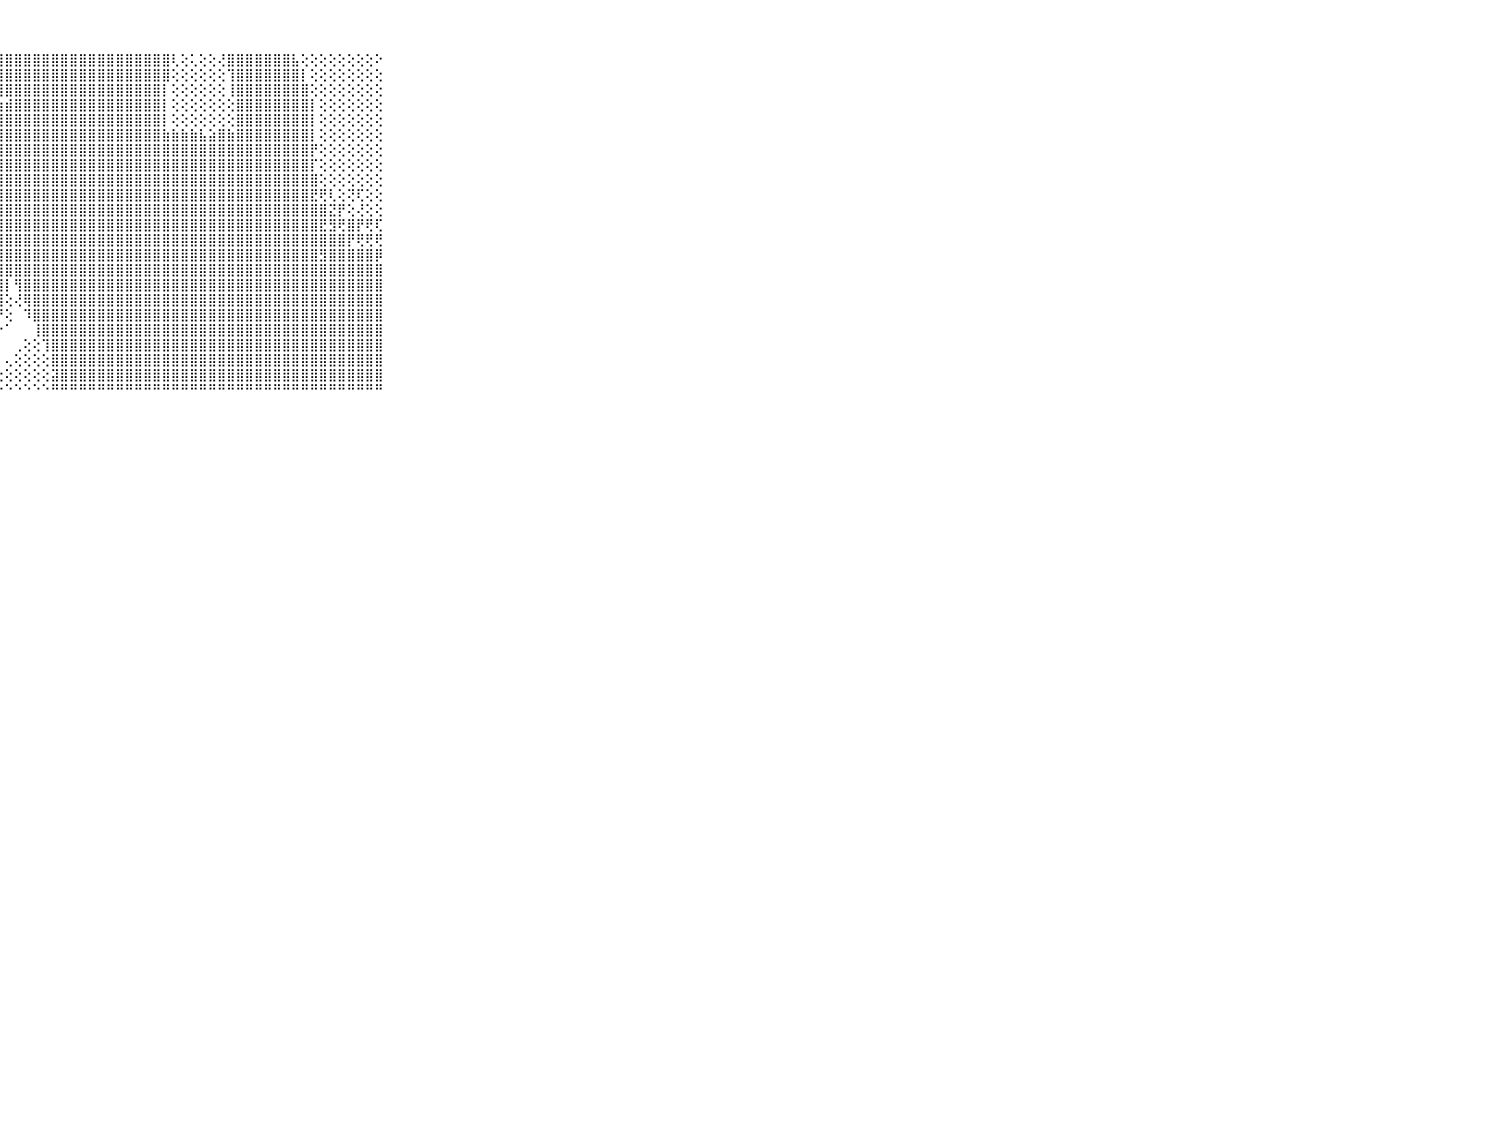

⠀⠀⠀⠀⠀⠀⠀⠀⠀⠀⠀⣿⢿⠟⠟⢟⢟⢿⢿⢿⢿⣿⣿⣿⣿⣿⣿⣿⣿⣿⣿⣿⣿⣿⣿⣿⣿⣿⣿⣿⣿⣿⣿⣿⣿⣿⢇⢕⢅⢕⢕⢜⣿⣿⣿⣿⣿⣿⣿⣧⢕⢕⢕⢕⢕⢕⢕⢕⠕⠀⠀⠀⠀⠀⠀⠀⠀⠀⠀⠀⠀
⠀⠀⠀⠀⠀⠀⠀⠀⠀⠀⠀⠑⢁⢄⡔⢾⣵⣵⣕⣵⣼⣿⣇⣼⣽⣟⢿⣿⣿⣿⣿⣿⣿⣿⣿⣿⣿⣿⣿⣿⣿⣿⣿⣿⣿⣿⢕⢕⢕⢕⢕⢕⢹⣿⣿⣿⣿⣿⣿⣿⡇⢕⢕⢕⢕⢕⢕⢕⢕⠀⠀⠀⠀⠀⠀⠀⠀⠀⠀⠀⠀
⠀⠀⠀⠀⠀⠀⠀⠀⠀⠀⠀⢱⡷⢕⢟⢝⢝⢝⢟⢻⢻⣿⣿⣿⣿⣿⣷⣿⣿⣿⣿⣿⣿⣿⣿⣿⣿⣿⣿⣿⣿⣿⣿⣿⣿⡇⢕⢕⢕⢕⢕⢕⢸⣿⣿⣿⣿⣿⣿⣿⣿⢕⢕⢕⢕⢕⢕⢕⢕⠀⠀⠀⠀⠀⠀⠀⠀⠀⠀⠀⠀
⠀⠀⠀⠀⠀⠀⠀⠀⠀⠀⠀⢕⢇⢕⠑⢕⢕⣕⡕⢜⢿⢏⢟⡳⢿⣿⣿⣷⣾⣿⣿⣿⣿⣿⣿⣿⣿⣿⣿⣿⣿⣿⣿⣿⣿⡇⢕⢕⢕⢕⢕⢕⢕⣿⣿⣿⣿⣿⣿⣿⣿⡇⢕⢕⢕⢕⢕⢕⢕⠀⠀⠀⠀⠀⠀⠀⠀⠀⠀⠀⠀
⠀⠀⠀⠀⠀⠀⠀⠀⠀⠀⠀⢕⢕⢕⢕⣕⣵⣾⣷⣷⣷⣷⣾⣿⣷⡽⣿⣿⣿⣿⣿⣿⣿⣿⣿⣿⣿⣿⣿⣿⣿⣿⣿⣿⣿⡇⢕⢕⢕⢕⢕⢕⢕⣿⣿⣿⣿⣿⣿⣿⣿⡇⢕⢕⢕⢕⢕⢕⢕⠀⠀⠀⠀⠀⠀⠀⠀⠀⠀⠀⠀
⠀⠀⠀⠀⠀⠀⠀⠀⠀⠀⠀⣿⣿⣿⣿⣿⣿⣿⣿⣿⣿⣿⣿⣿⣿⣿⣿⣿⣿⣿⣿⣿⣿⣿⣿⣿⣿⣿⣿⣿⣿⣿⣿⣿⣿⣷⣷⣷⣷⣧⣵⣿⣷⣿⣿⣿⣿⣿⣿⣿⣿⡇⢕⢕⢕⢕⢕⢕⢕⠀⠀⠀⠀⠀⠀⠀⠀⠀⠀⠀⠀
⠀⠀⠀⠀⠀⠀⠀⠀⠀⠀⠀⣿⣿⣿⣿⣿⣿⣿⣿⣿⣿⣿⣿⣿⣿⣿⣿⣿⣿⣿⣿⣿⣿⣿⣿⣿⣿⣿⣿⣿⣿⣿⣿⣿⣿⣿⣿⣿⣿⣿⣿⣿⣿⣿⣿⣿⣿⣿⣿⣿⣿⡟⢕⢕⢕⢕⢕⢕⢕⠀⠀⠀⠀⠀⠀⠀⠀⠀⠀⠀⠀
⠀⠀⠀⠀⠀⠀⠀⠀⠀⠀⠀⣿⣿⣿⣿⣿⣿⣿⣿⣿⣿⣿⣿⣿⣿⣿⣿⣿⣿⣿⣿⣿⣿⣿⣿⣿⣿⣿⣿⣿⣿⣿⣿⣿⣿⣿⣿⣿⣿⣿⣿⣿⣿⣿⣿⣿⣿⣿⣿⣿⣿⡏⢕⢕⢕⢕⢕⢕⢕⠀⠀⠀⠀⠀⠀⠀⠀⠀⠀⠀⠀
⠀⠀⠀⠀⠀⠀⠀⠀⠀⠀⠀⣿⣿⣿⣿⣿⣿⣿⣿⣿⣿⣿⣿⣿⣿⣿⣿⣿⣿⣿⣿⣿⣿⣿⣿⣿⣿⣿⣿⣿⣿⣿⣿⣿⣿⣿⣿⣿⣿⣿⣿⣿⣿⣿⣿⣿⣿⣿⣿⣿⣿⣿⢕⢕⢕⢕⢕⢕⢕⠀⠀⠀⠀⠀⠀⠀⠀⠀⠀⠀⠀
⠀⠀⠀⠀⠀⠀⠀⠀⠀⠀⠀⣿⣿⣿⣿⣿⣿⣿⣿⣿⣿⣿⣿⣿⣿⣿⣿⣿⣿⣿⣿⣿⣿⣿⣿⣿⣿⣿⣿⣿⣿⣿⣿⣿⣿⣿⣿⣿⣿⣿⣿⣿⣿⣿⣿⣿⣿⣿⣿⣿⣿⣟⢟⢇⢕⢝⢏⢕⢕⠀⠀⠀⠀⠀⠀⠀⠀⠀⠀⠀⠀
⠀⠀⠀⠀⠀⠀⠀⠀⠀⠀⠀⣿⣿⣿⣿⣿⣿⣿⣿⣿⣿⣿⣿⣿⣿⣿⣿⣿⣿⣿⣿⣿⣿⣿⣿⣿⣿⣿⣿⣿⣿⣿⣿⣿⣿⣿⣿⣿⣿⣿⣿⣿⣿⣿⣿⣿⣿⣿⣿⣿⣿⣿⣿⣝⡟⢕⢜⢕⢕⠀⠀⠀⠀⠀⠀⠀⠀⠀⠀⠀⠀
⠀⠀⠀⠀⠀⠀⠀⠀⠀⠀⠀⣿⣿⣿⣿⣿⣿⣿⣿⣿⣿⣿⣿⣿⣿⣿⣿⣿⣿⣿⣿⣿⣿⣿⣿⣿⣿⣿⣿⣿⣿⣿⣿⣿⣿⣿⣿⣿⣿⣿⣿⣿⣿⣿⣿⣿⣿⣿⣿⣿⣿⣿⣟⣻⢟⣿⡟⢟⢏⠀⠀⠀⠀⠀⠀⠀⠀⠀⠀⠀⠀
⠀⠀⠀⠀⠀⠀⠀⠀⠀⠀⠀⣿⣿⣿⣿⣿⣿⣿⣿⣿⣿⣿⣿⣿⣿⣿⣿⣿⣿⣿⣿⣿⣿⣿⣿⣿⣿⣿⣿⣿⣿⣿⣿⣿⣿⣿⣿⣿⣿⣿⣿⣿⣿⣿⣿⣿⣿⣿⣿⣿⣿⣿⣿⣿⣿⡟⢟⢟⢟⠀⠀⠀⠀⠀⠀⠀⠀⠀⠀⠀⠀
⠀⠀⠀⠀⠀⠀⠀⠀⠀⠀⠀⣿⣿⣿⣿⣿⣿⣿⣿⣿⣿⣿⣿⣿⣿⣿⣿⣿⣿⣿⣿⣿⣿⣿⣿⣿⣿⣿⣿⣿⣿⣿⣿⣿⣿⣿⣿⣿⣿⣿⣿⣿⣿⣿⣿⣿⣿⣿⣿⣿⣿⣿⣻⣿⣿⣿⣿⣿⡿⠀⠀⠀⠀⠀⠀⠀⠀⠀⠀⠀⠀
⠀⠀⠀⠀⠀⠀⠀⠀⠀⠀⠀⣿⣿⣿⣿⣾⣿⣿⣿⣿⣿⣿⣿⣿⣿⣿⣿⣿⣿⣿⣿⣿⣿⣿⣿⣿⣿⣿⣿⣿⣿⣿⣿⣿⣿⣿⣿⣿⣿⣿⣿⣿⣿⣿⣿⣿⣿⣿⣿⣿⣿⣿⣿⣿⣿⣿⣿⣿⣿⠀⠀⠀⠀⠀⠀⠀⠀⠀⠀⠀⠀
⠀⠀⠀⠀⠀⠀⠀⠀⠀⠀⠀⣿⣿⣿⣿⣿⣿⣿⣿⣿⣿⣿⣿⣿⣿⣿⣿⣿⡇⢻⣿⣿⣿⣿⣿⣿⣿⣿⣿⣿⣿⣿⣿⣿⣿⣿⣿⣿⣿⣿⣿⣿⣿⣿⣿⣿⣿⣿⣿⣿⣿⣿⣿⣿⣿⣿⣿⣿⣿⠀⠀⠀⠀⠀⠀⠀⠀⠀⠀⠀⠀
⠀⠀⠀⠀⠀⠀⠀⠀⠀⠀⠀⣿⣿⡿⣿⣿⣿⣿⣿⣿⣿⣿⣿⣿⣿⣿⣿⣿⢕⢜⢿⣿⣿⣿⣿⣿⣿⣿⣿⣿⣿⣿⣿⣿⣿⣿⣿⣿⣿⣿⣿⣿⣿⣿⣿⣿⣿⣿⣿⣿⣿⣿⣿⣿⣿⣿⣿⣿⣿⠀⠀⠀⠀⠀⠀⠀⠀⠀⠀⠀⠀
⠀⠀⠀⠀⠀⠀⠀⠀⠀⠀⠀⣿⣿⣧⢜⠟⢿⣿⣿⣿⣿⣿⣿⣿⣿⣿⣿⡟⢕⠀⠹⣿⣿⣿⣿⣿⣿⣿⣿⣿⣿⣿⣿⣿⣿⣿⣿⣿⣿⣿⣿⣿⣿⣿⣿⣿⣿⣿⣿⣿⣿⣿⣿⣿⣿⣿⣿⣿⣿⠀⠀⠀⠀⠀⠀⠀⠀⠀⠀⠀⠀
⠀⠀⠀⠀⠀⠀⠀⠀⠀⠀⠀⣿⣿⣿⣷⡔⠀⠁⠙⠟⠏⢗⢳⣿⡿⢟⠏⠕⠁⠀⠀⢸⣿⣿⣿⣿⣿⣿⣿⣿⣿⣿⣿⣿⣿⣿⣿⣿⣿⣿⣿⣿⣿⣿⣿⣿⣿⣿⣿⣿⣿⣿⣿⣿⣿⣿⣿⣿⣿⠀⠀⠀⠀⠀⠀⠀⠀⠀⠀⠀⠀
⠀⠀⠀⠀⠀⠀⠀⠀⠀⠀⠀⣿⣿⣿⣿⣿⡕⠄⢀⠀⠀⠔⠘⠑⠁⠁⠀⠀⠀⢀⢕⢕⢹⣿⣿⣿⣿⣿⣿⣿⣿⣿⣿⣿⣿⣿⣿⣿⣿⣿⣿⣿⣿⣿⣿⣿⣿⣿⣿⣿⣿⣿⣿⣿⣿⣿⣿⣿⣿⠀⠀⠀⠀⠀⠀⠀⠀⠀⠀⠀⠀
⠀⠀⠀⠀⠀⠀⠀⠀⠀⠀⠀⣿⣿⣿⣿⣿⣿⠔⠕⢔⢄⢔⢄⢄⠄⢄⢐⠀⢄⢕⢕⢕⢕⣿⣿⣿⣿⣿⣿⣿⣿⣿⣿⣿⣿⣿⣿⣿⣿⣿⣿⣿⣿⣿⣿⣿⣿⣿⣿⣿⣿⣿⣿⣿⣿⣿⣿⣿⣿⠀⠀⠀⠀⠀⠀⠀⠀⠀⠀⠀⠀
⠀⠀⠀⠀⠀⠀⠀⠀⠀⠀⠀⣿⣿⣿⣿⣿⣿⣕⡕⢕⢕⢕⢕⢕⢔⢔⢕⢕⢕⢕⢕⢕⢕⣽⣿⣿⣿⣿⣿⣿⣿⣿⣿⣿⣿⣿⣿⣿⣿⣿⣿⣿⣿⣿⣿⣿⣿⣿⣿⣿⣿⣿⣿⣿⣿⣿⣿⣿⣿⠀⠀⠀⠀⠀⠀⠀⠀⠀⠀⠀⠀
⠀⠀⠀⠀⠀⠀⠀⠀⠀⠀⠀⠛⠛⠛⠛⠛⠛⠛⠓⠃⠑⠑⠑⠑⠑⠑⠑⠑⠑⠑⠑⠑⠑⠛⠛⠛⠛⠛⠛⠛⠛⠛⠛⠛⠛⠛⠛⠛⠛⠛⠛⠛⠛⠛⠛⠛⠛⠛⠛⠛⠛⠛⠛⠛⠛⠛⠛⠛⠛⠀⠀⠀⠀⠀⠀⠀⠀⠀⠀⠀⠀